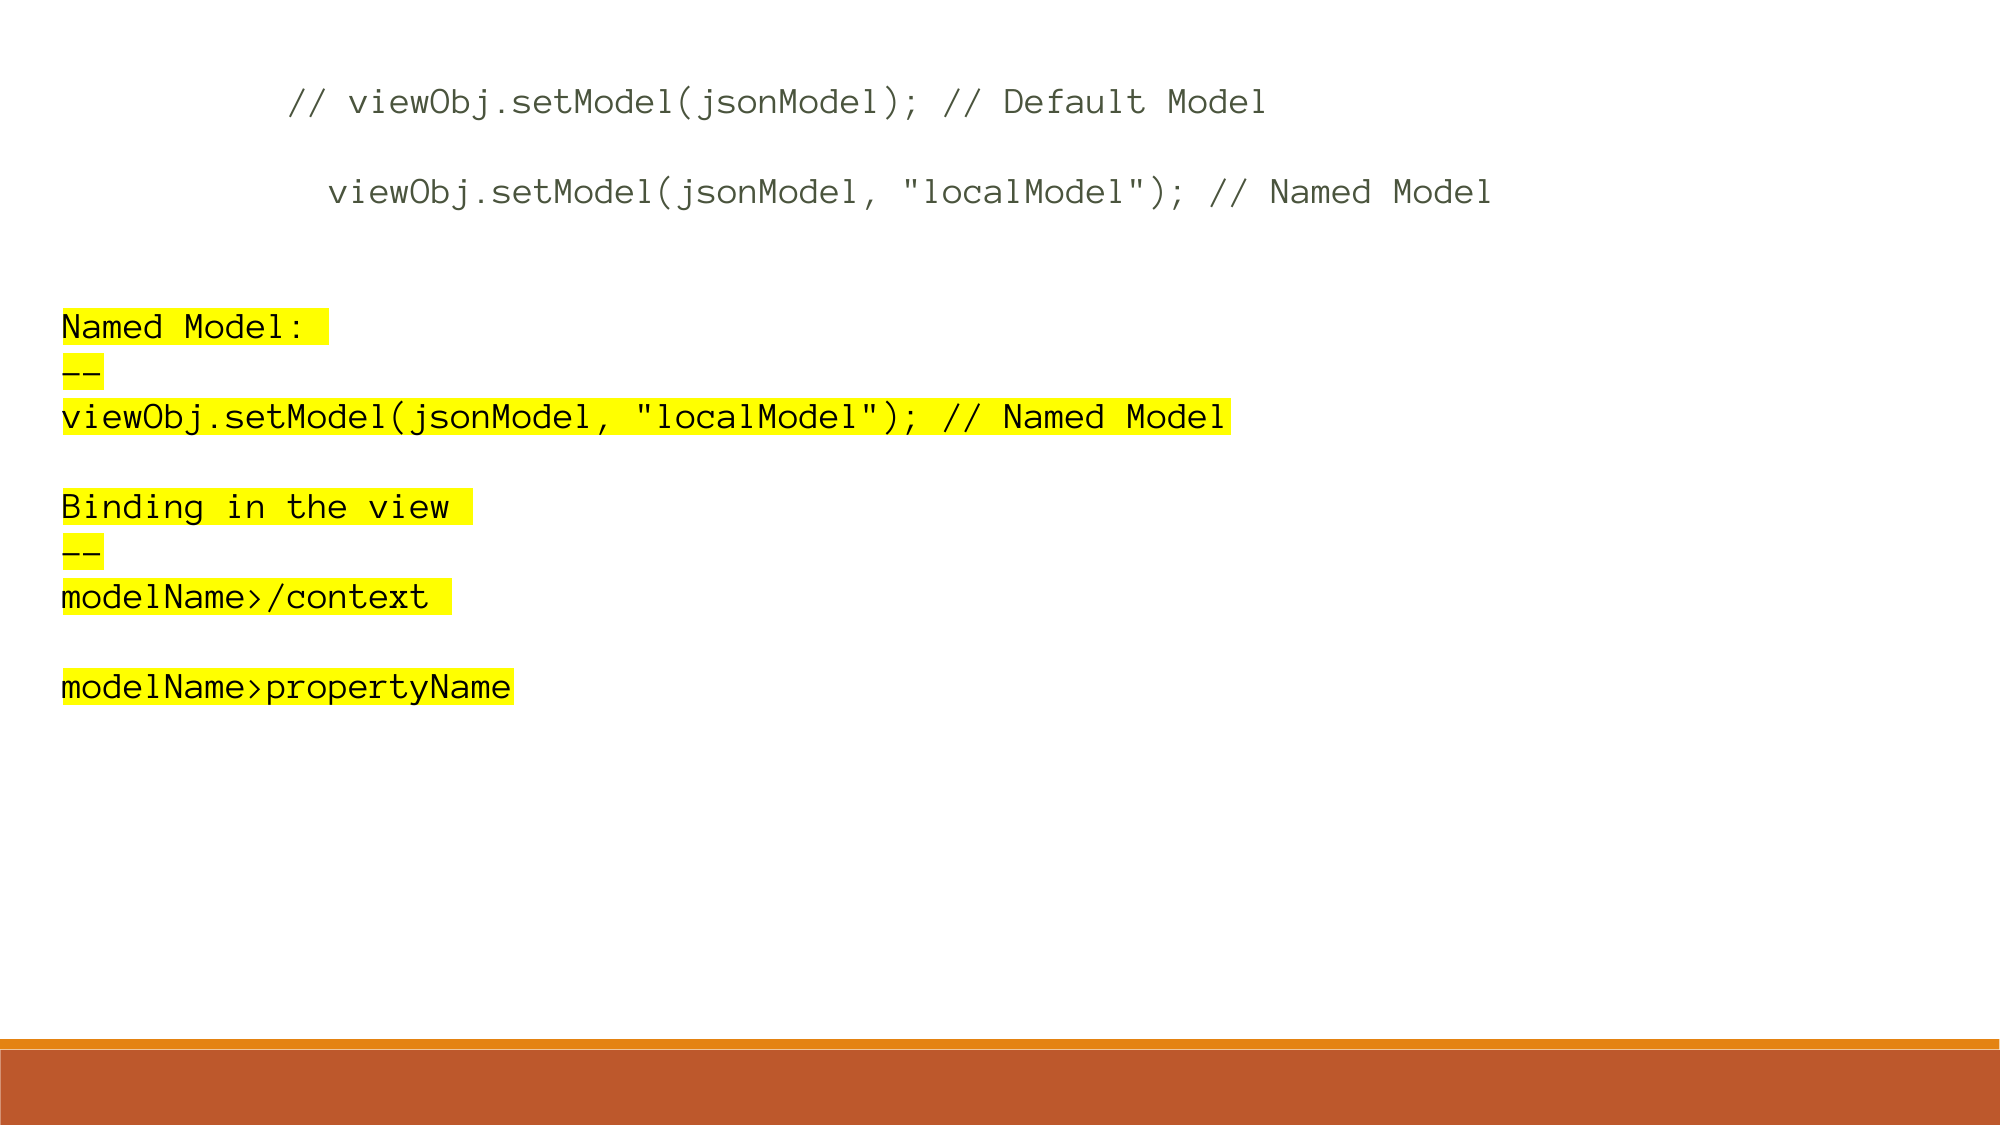

// viewObj.setModel(jsonModel); // Default Model
             viewObj.setModel(jsonModel, "localModel"); // Named Model

Named Model:
--
viewObj.setModel(jsonModel, "localModel"); // Named Model

Binding in the view
--
modelName>/context

modelName>propertyName